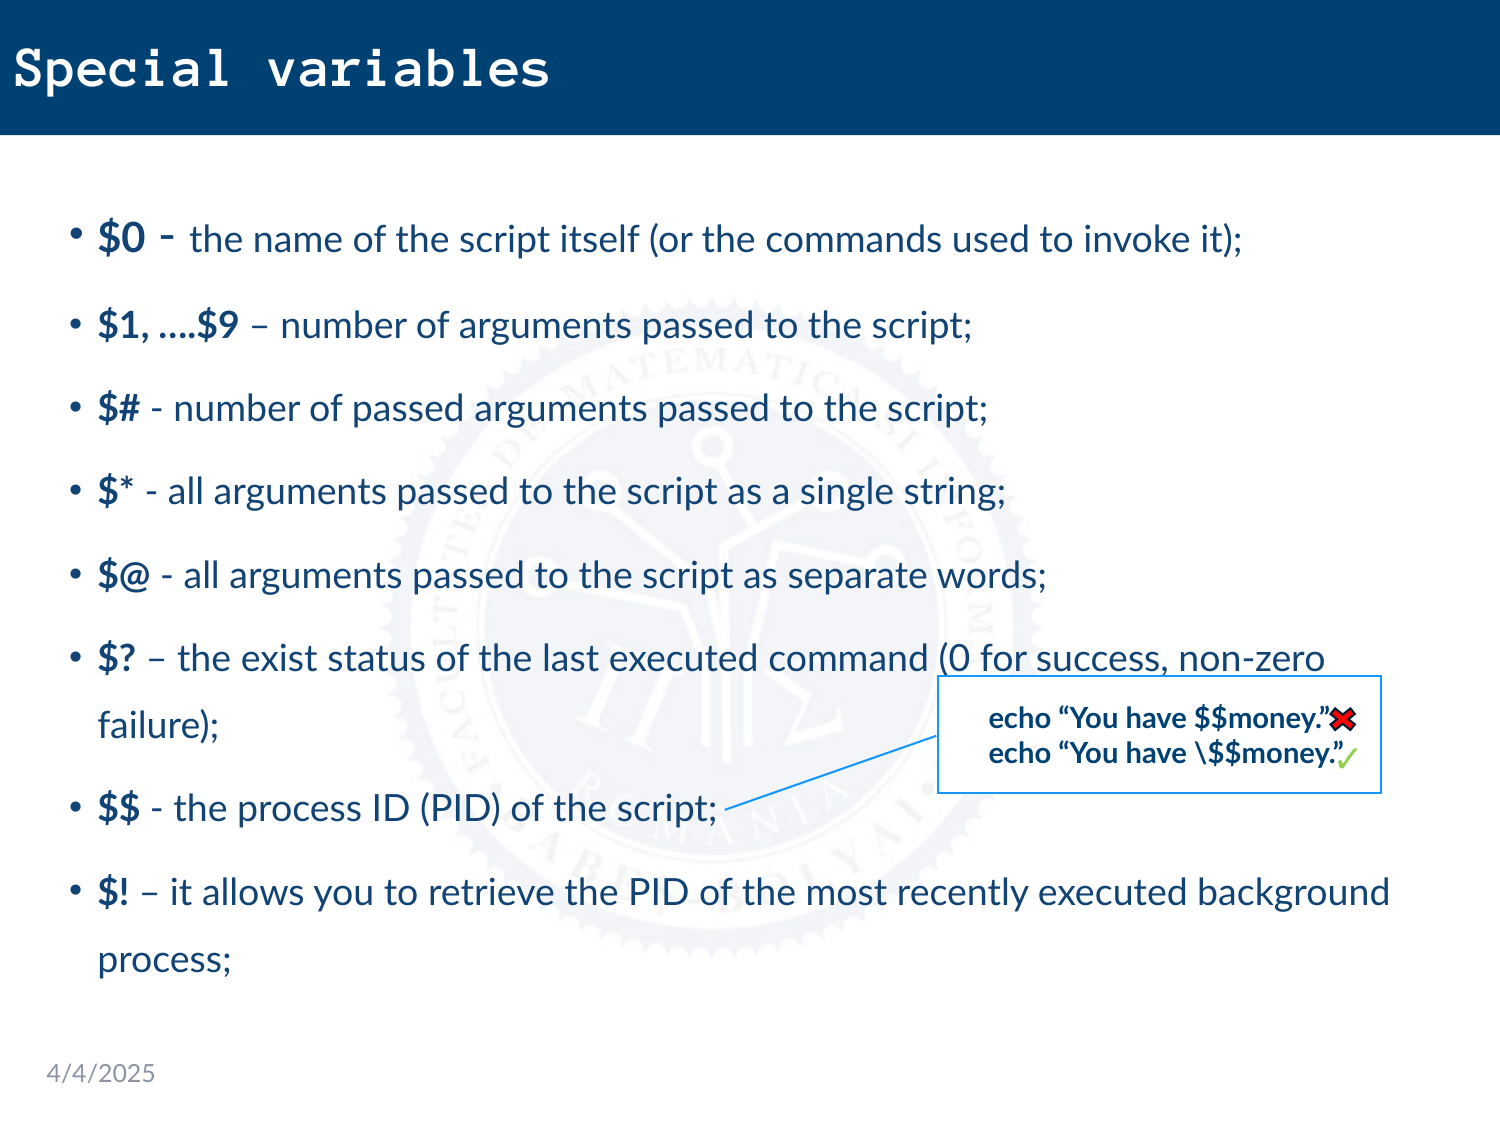

Special variables
$0 - the name of the script itself (or the commands used to invoke it);
$1, ….$9 – number of arguments passed to the script;
$# - number of passed arguments passed to the script;
$* - all arguments passed to the script as a single string;
$@ - all arguments passed to the script as separate words;
$? – the exist status of the last executed command (0 for success, non-zero failure);
$$ - the process ID (PID) of the script;
$! – it allows you to retrieve the PID of the most recently executed background process;
echo “You have $$money.”
  echo “You have \$$money.”

✓
4/4/2025
15